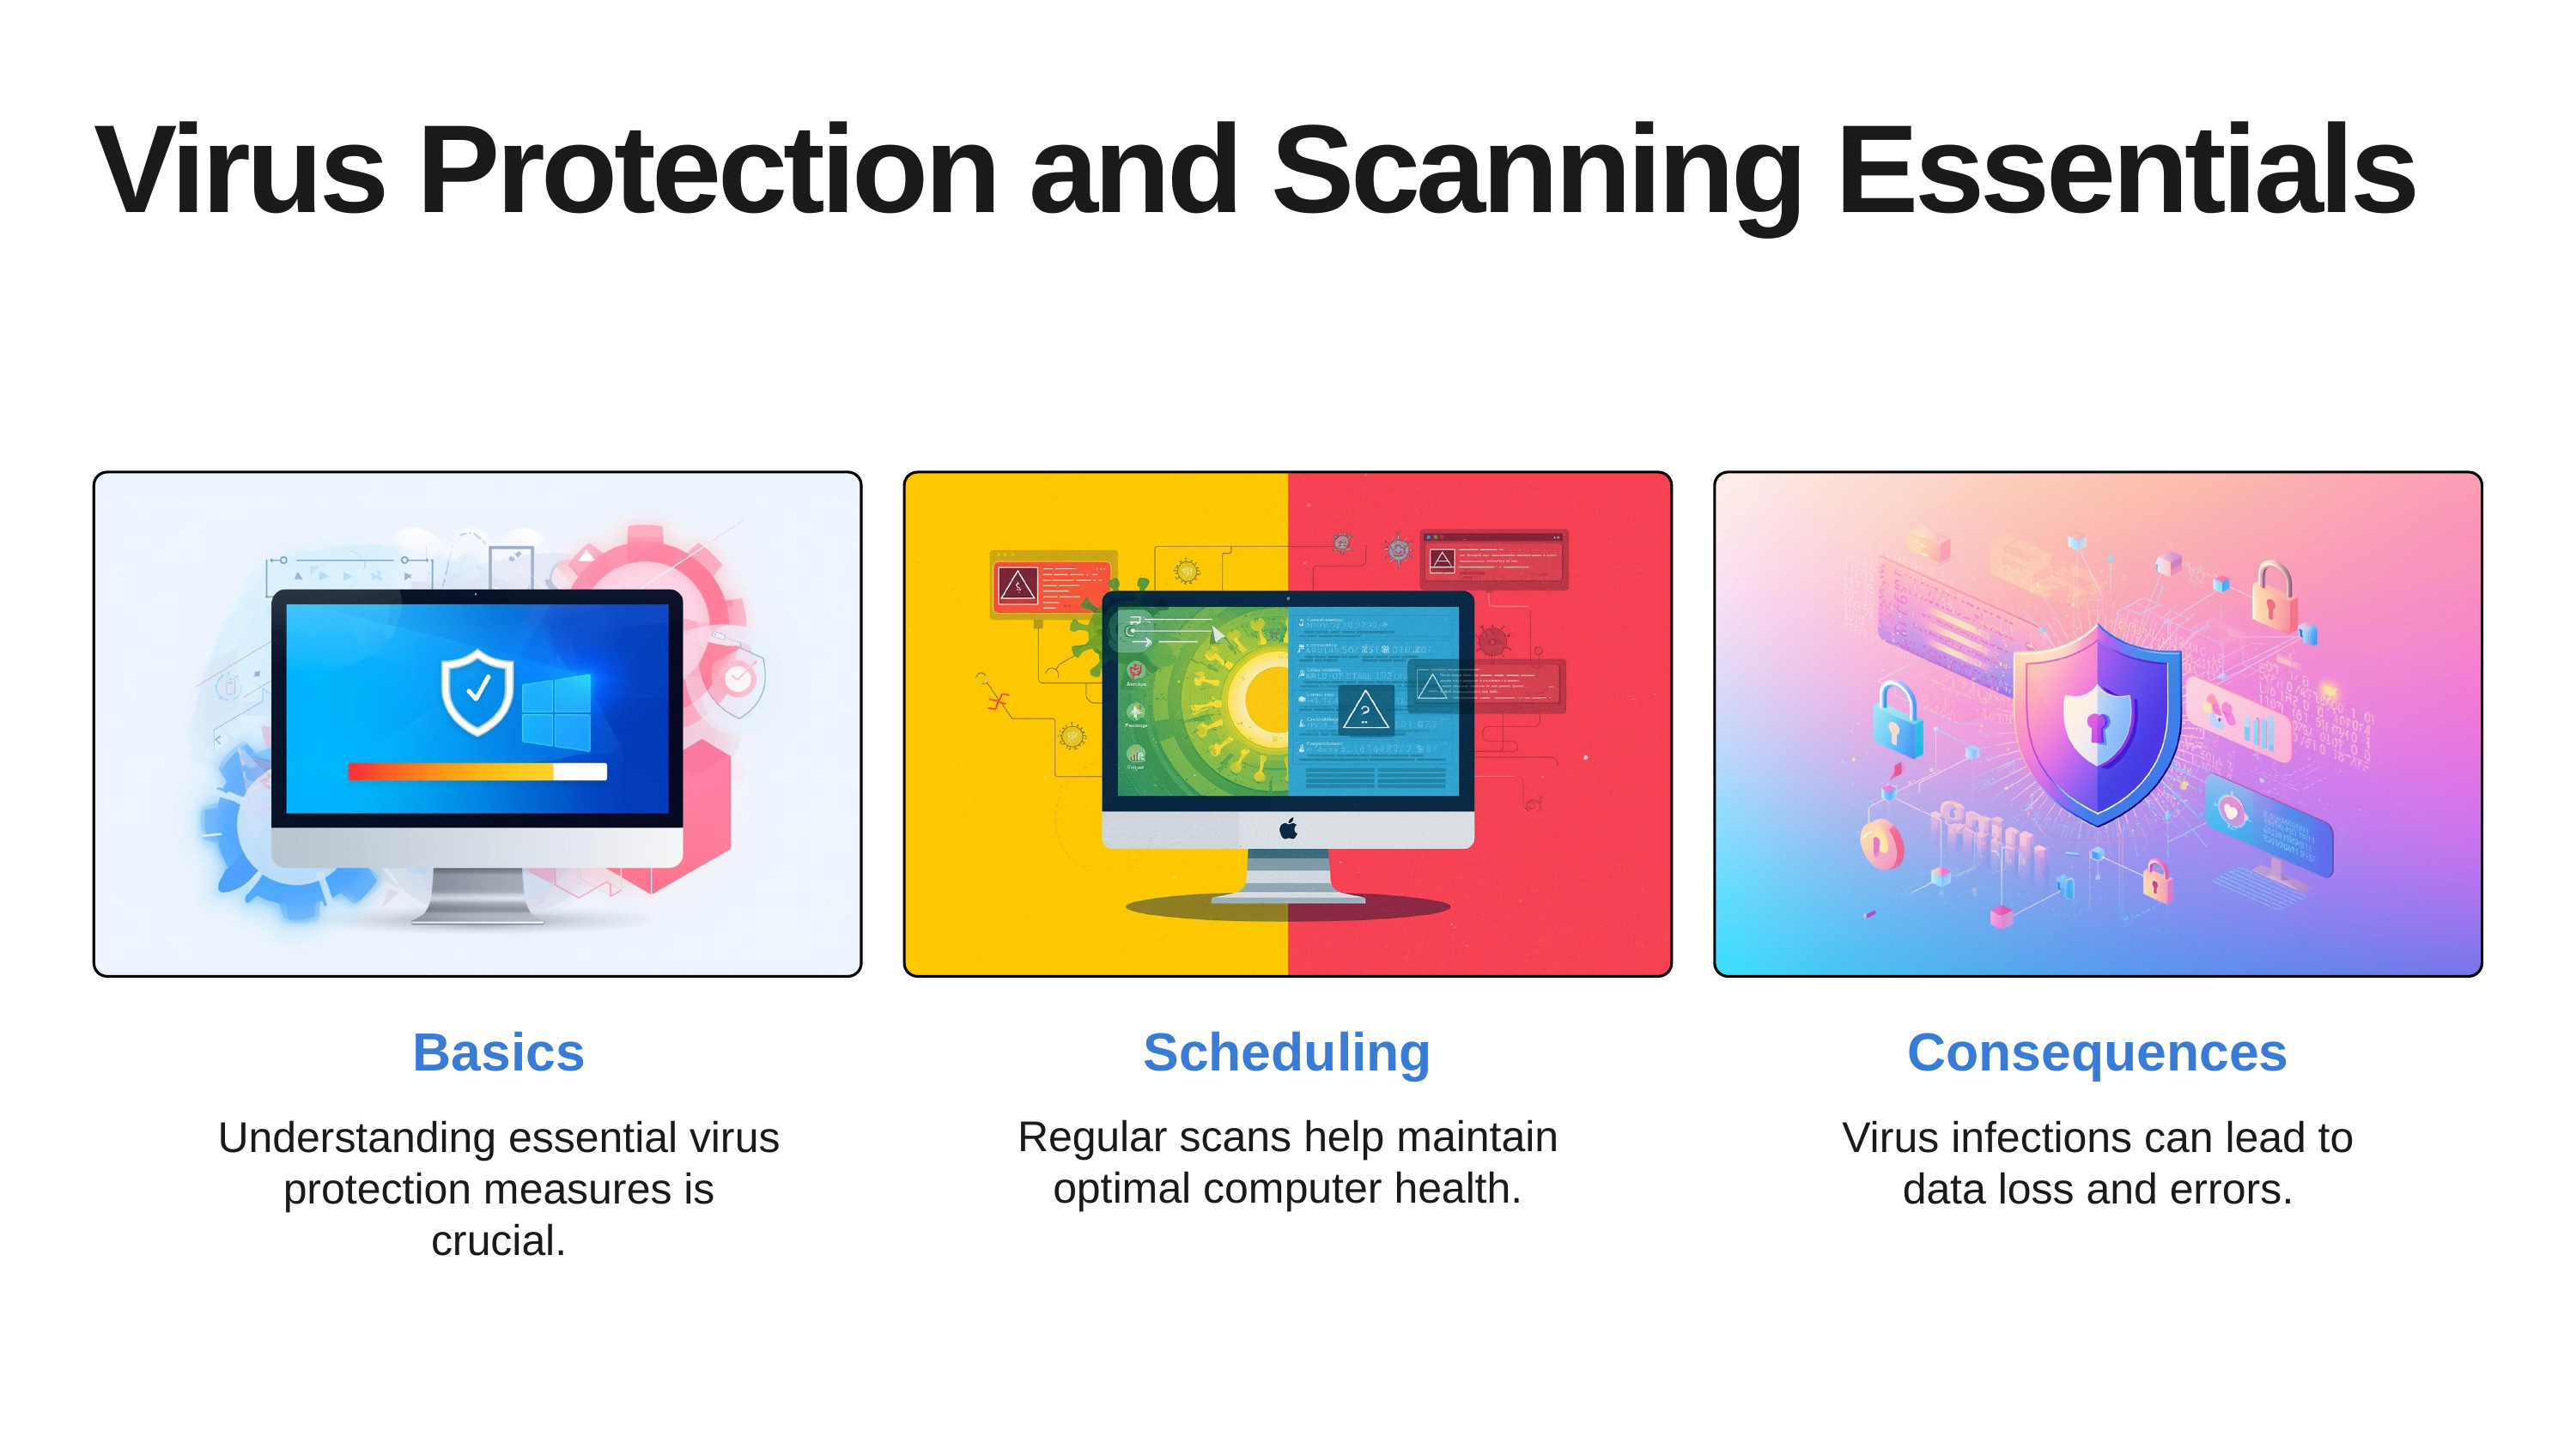

Virus Protection and Scanning Essentials

Scheduling
Regular scans help maintain optimal computer health.
Basics
Understanding essential virus protection measures is crucial.
Consequences
Virus infections can lead to data loss and errors.